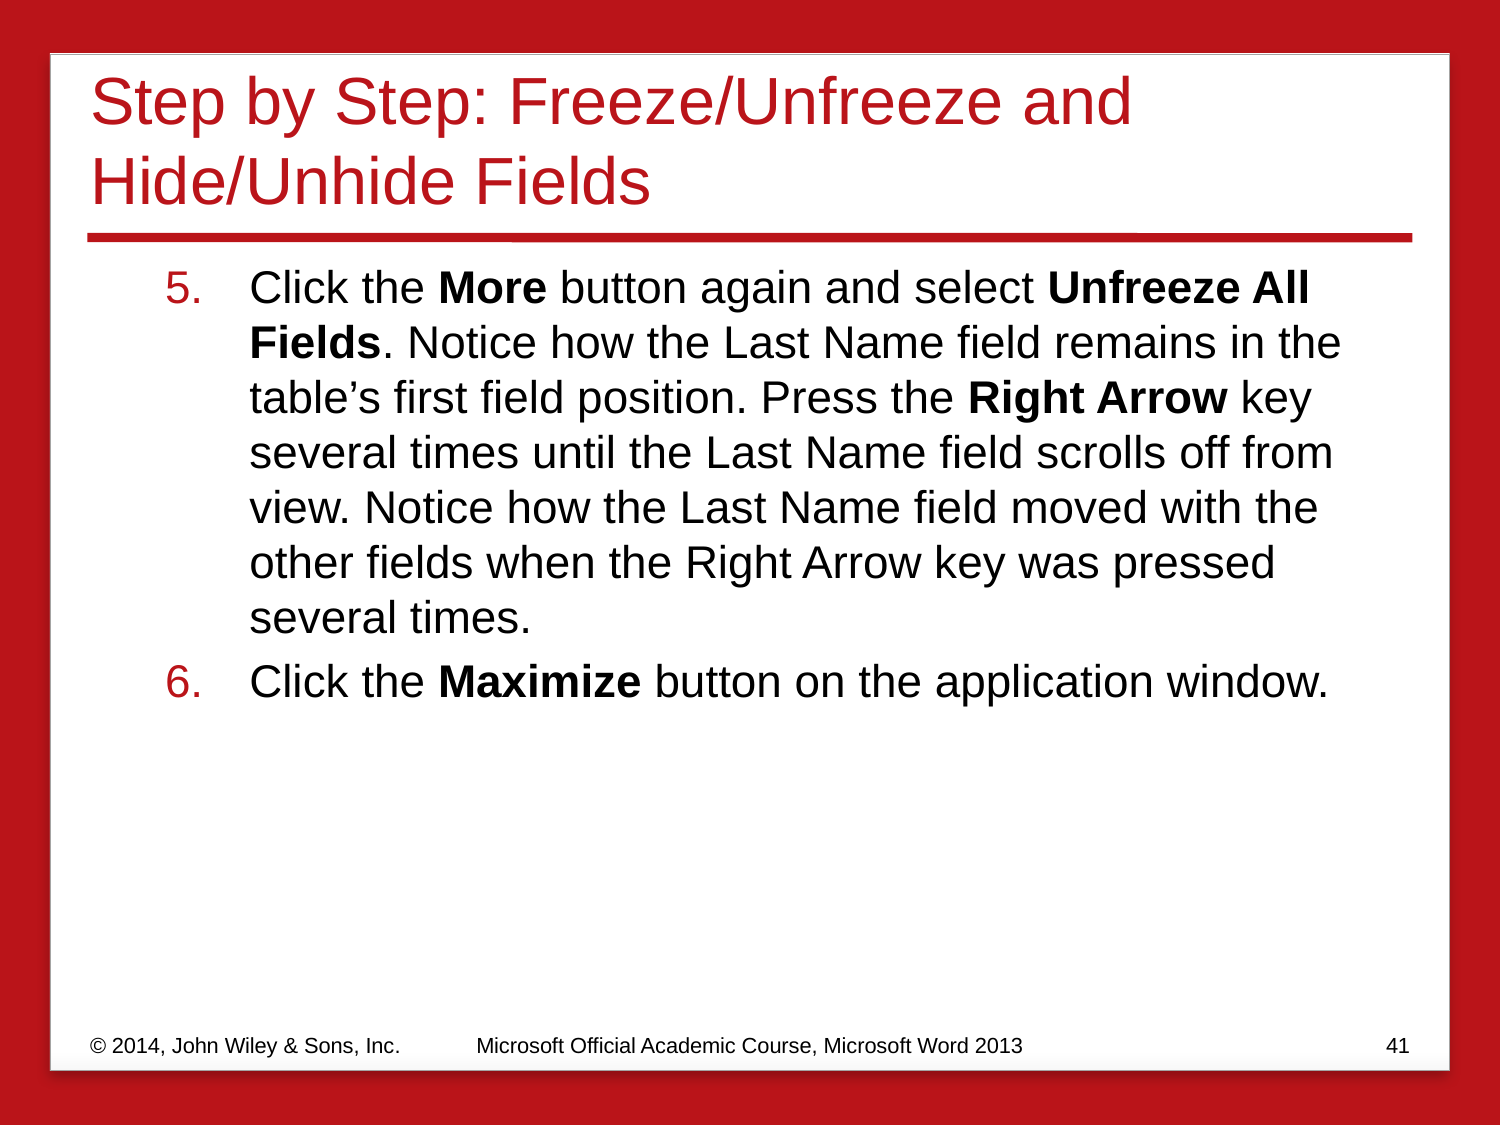

# Step by Step: Freeze/Unfreeze and Hide/Unhide Fields
Click the More button again and select Unfreeze All Fields. Notice how the Last Name field remains in the table’s first field position. Press the Right Arrow key several times until the Last Name field scrolls off from view. Notice how the Last Name field moved with the other fields when the Right Arrow key was pressed several times.
Click the Maximize button on the application window.
© 2014, John Wiley & Sons, Inc.
Microsoft Official Academic Course, Microsoft Word 2013
41